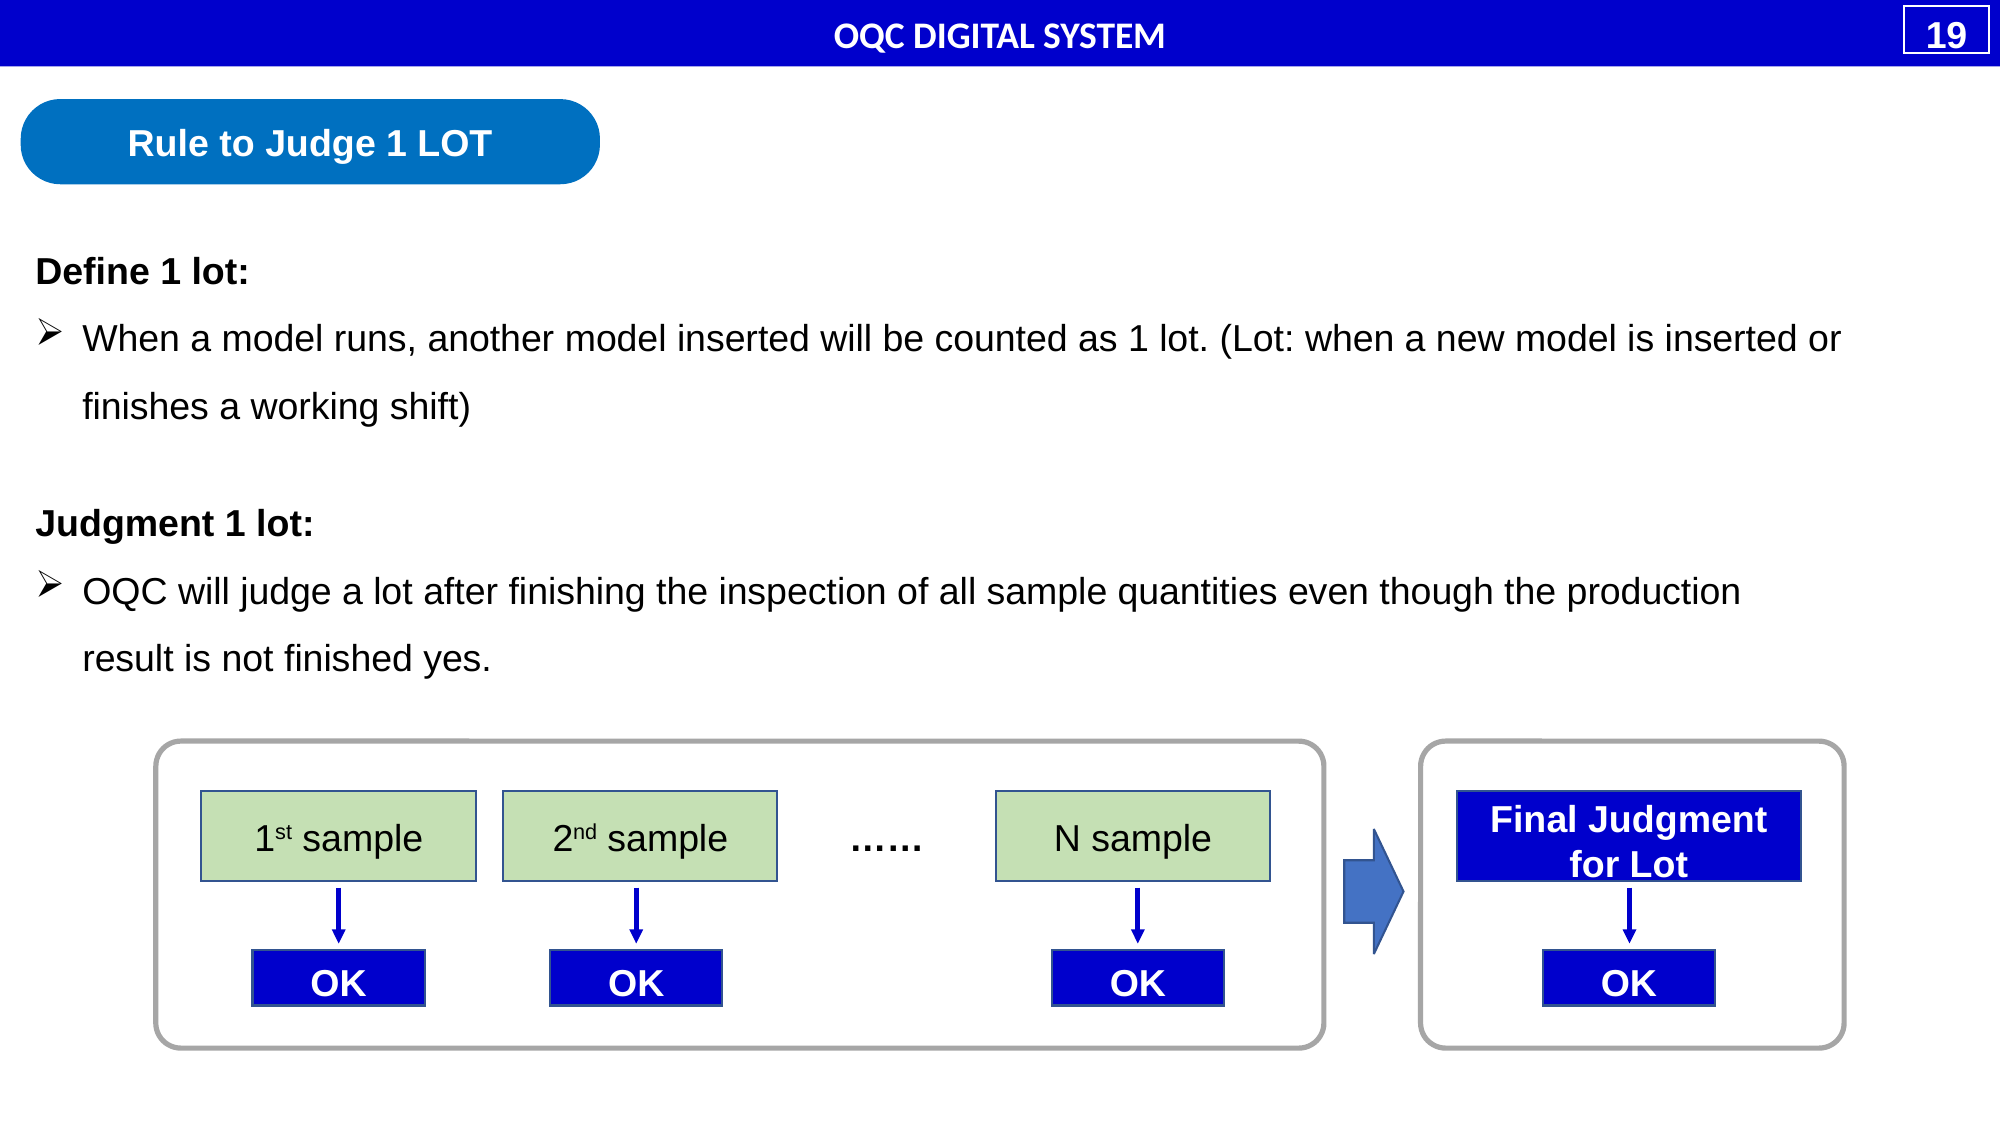

OQC DIGITAL SYSTEM
19

 Rule to Judge 1 LOT
Define 1 lot:
When a model runs, another model inserted will be counted as 1 lot. (Lot: when a new model is inserted or finishes a working shift)
Judgment 1 lot:
OQC will judge a lot after finishing the inspection of all sample quantities even though the production result is not finished yes.

1st sample
2nd sample
……
N sample
Final Judgment for Lot

OK
OK
OK
OK